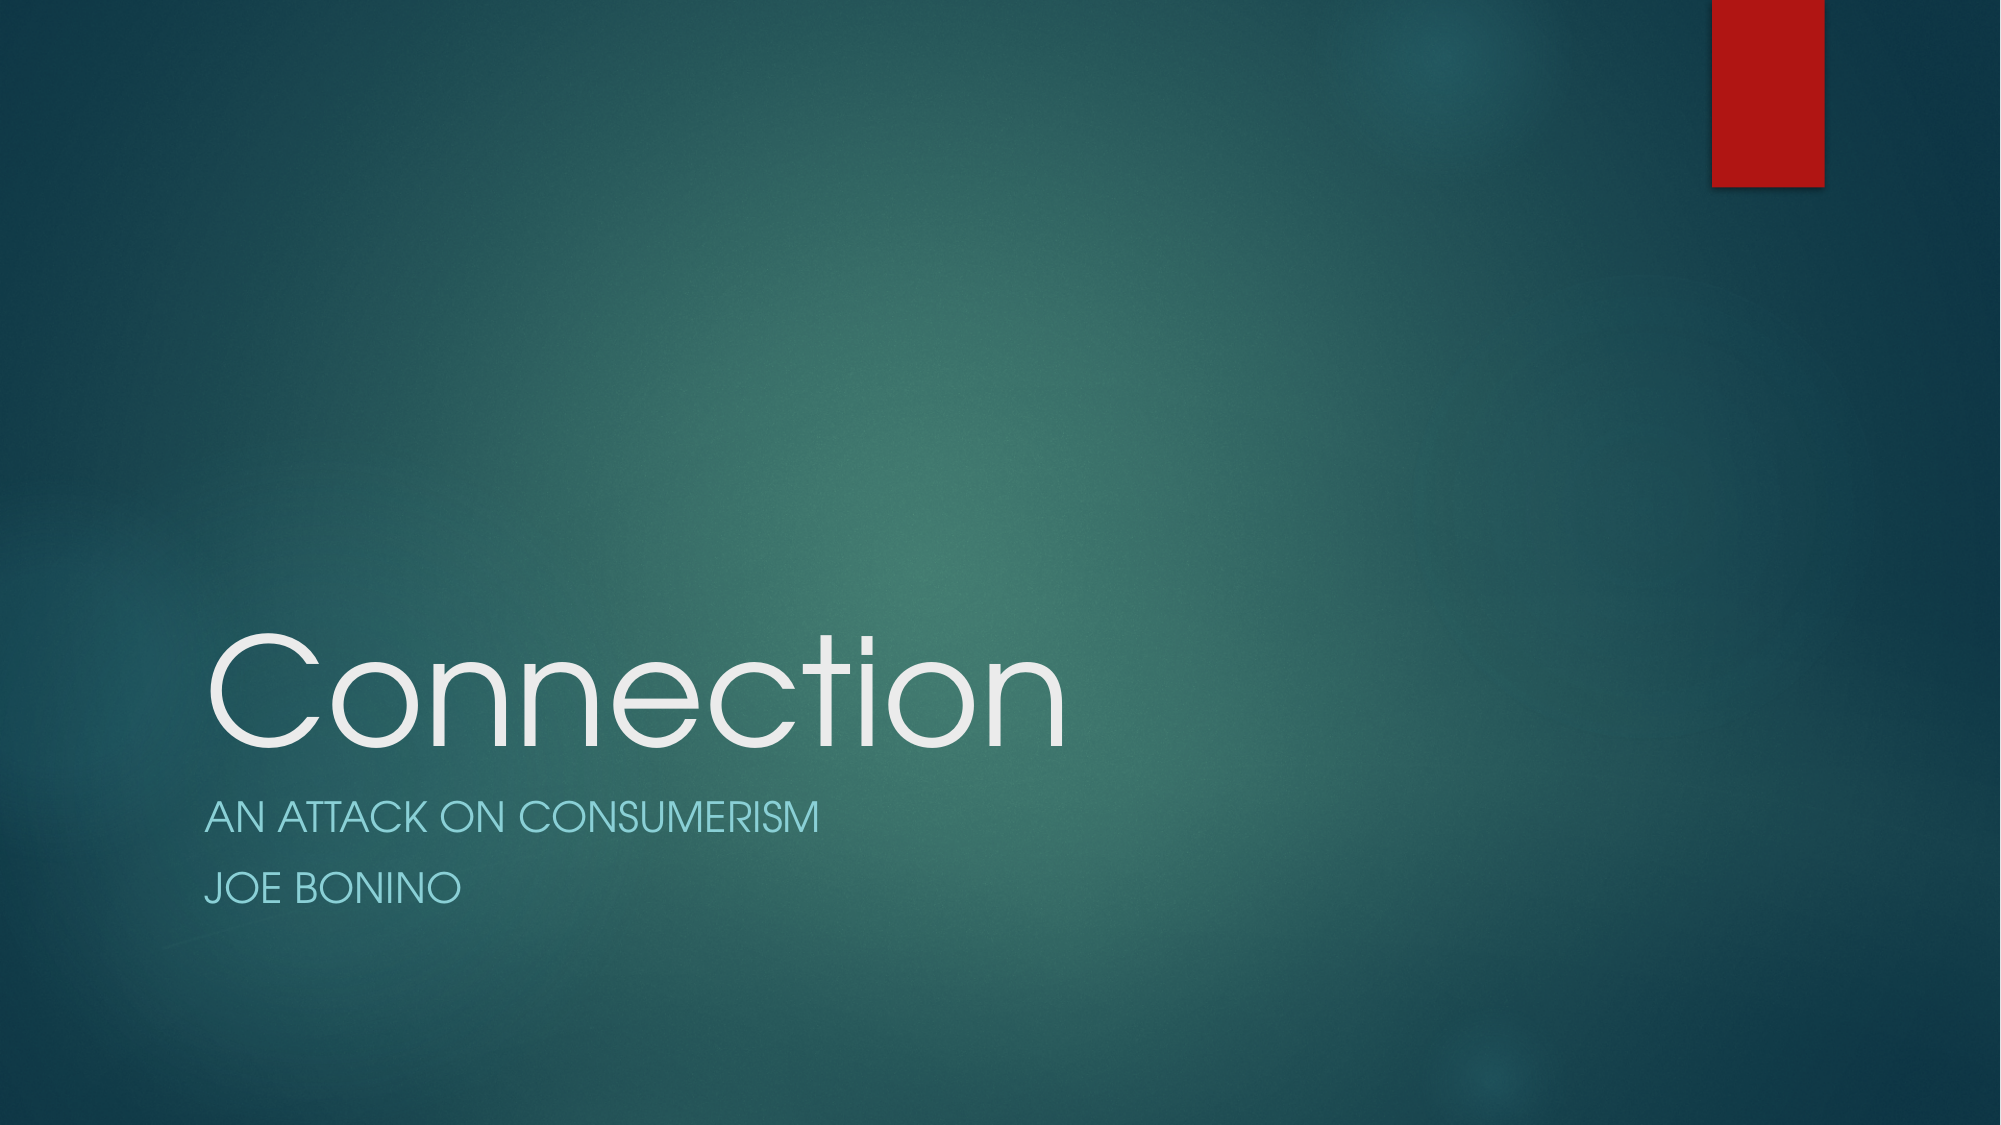

# Connection
An attack on consumerism
Joe bonino